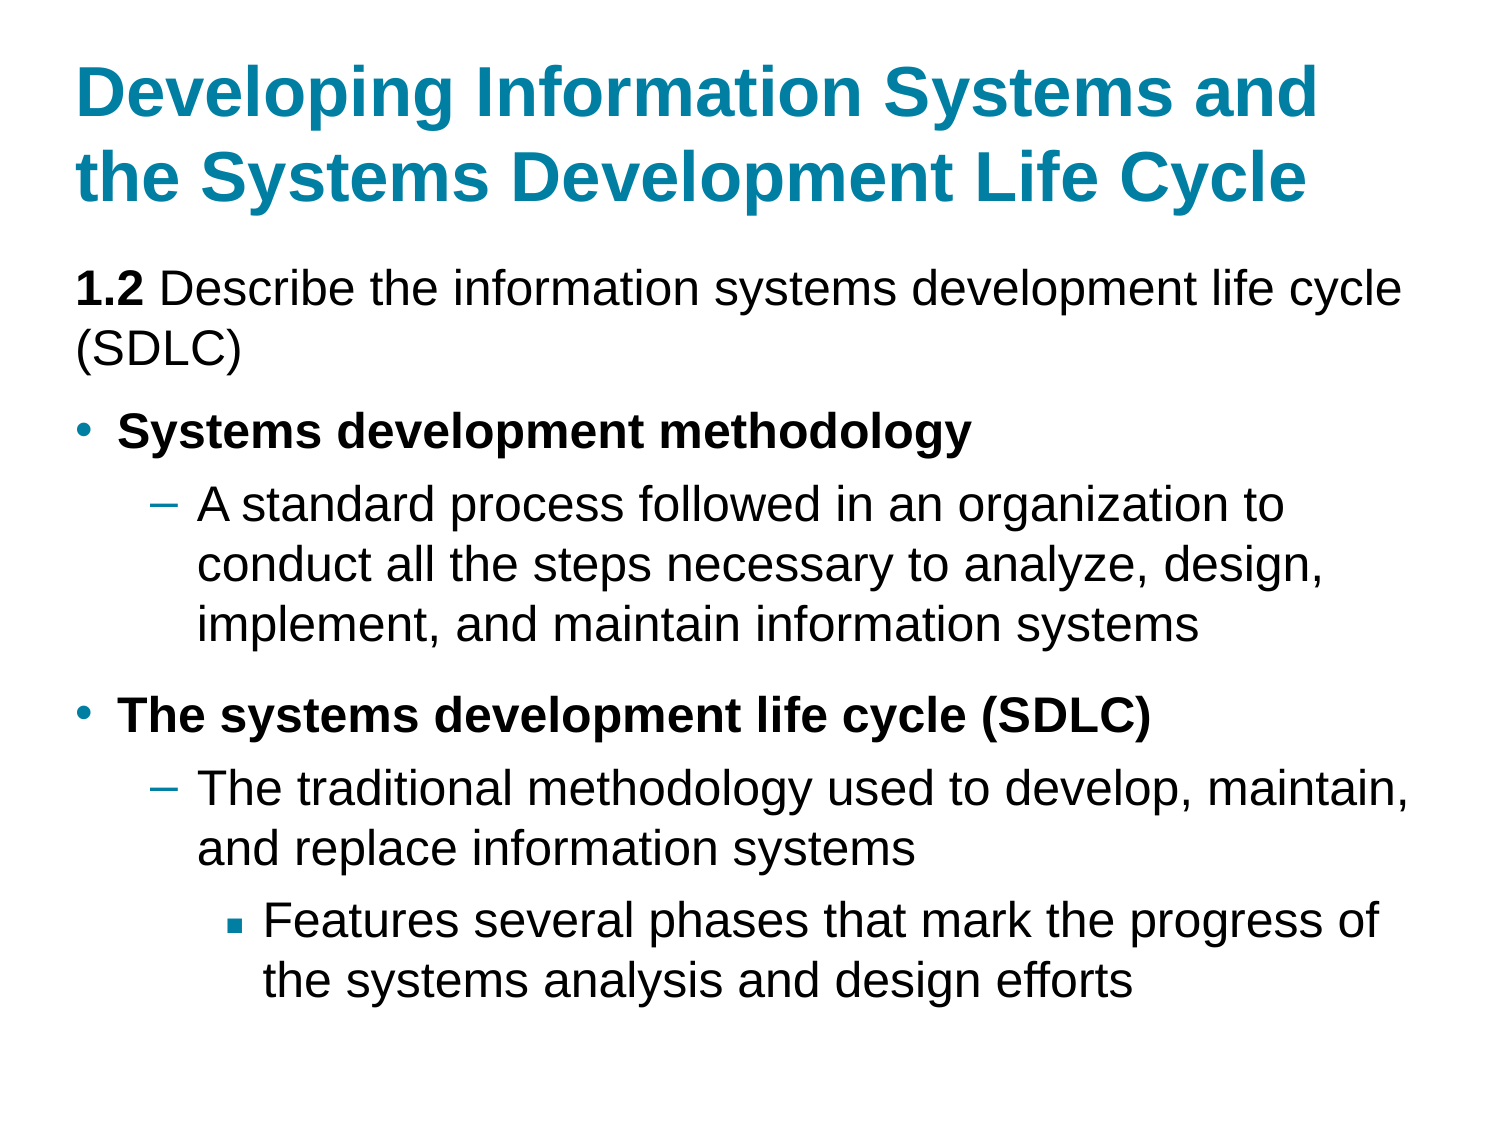

# Developing Information Systems and the Systems Development Life Cycle
1.2 Describe the information systems development life cycle (S D L C)
Systems development methodology
A standard process followed in an organization to conduct all the steps necessary to analyze, design, implement, and maintain information systems
The systems development life cycle (S D L C)
The traditional methodology used to develop, maintain, and replace information systems
Features several phases that mark the progress of the systems analysis and design efforts